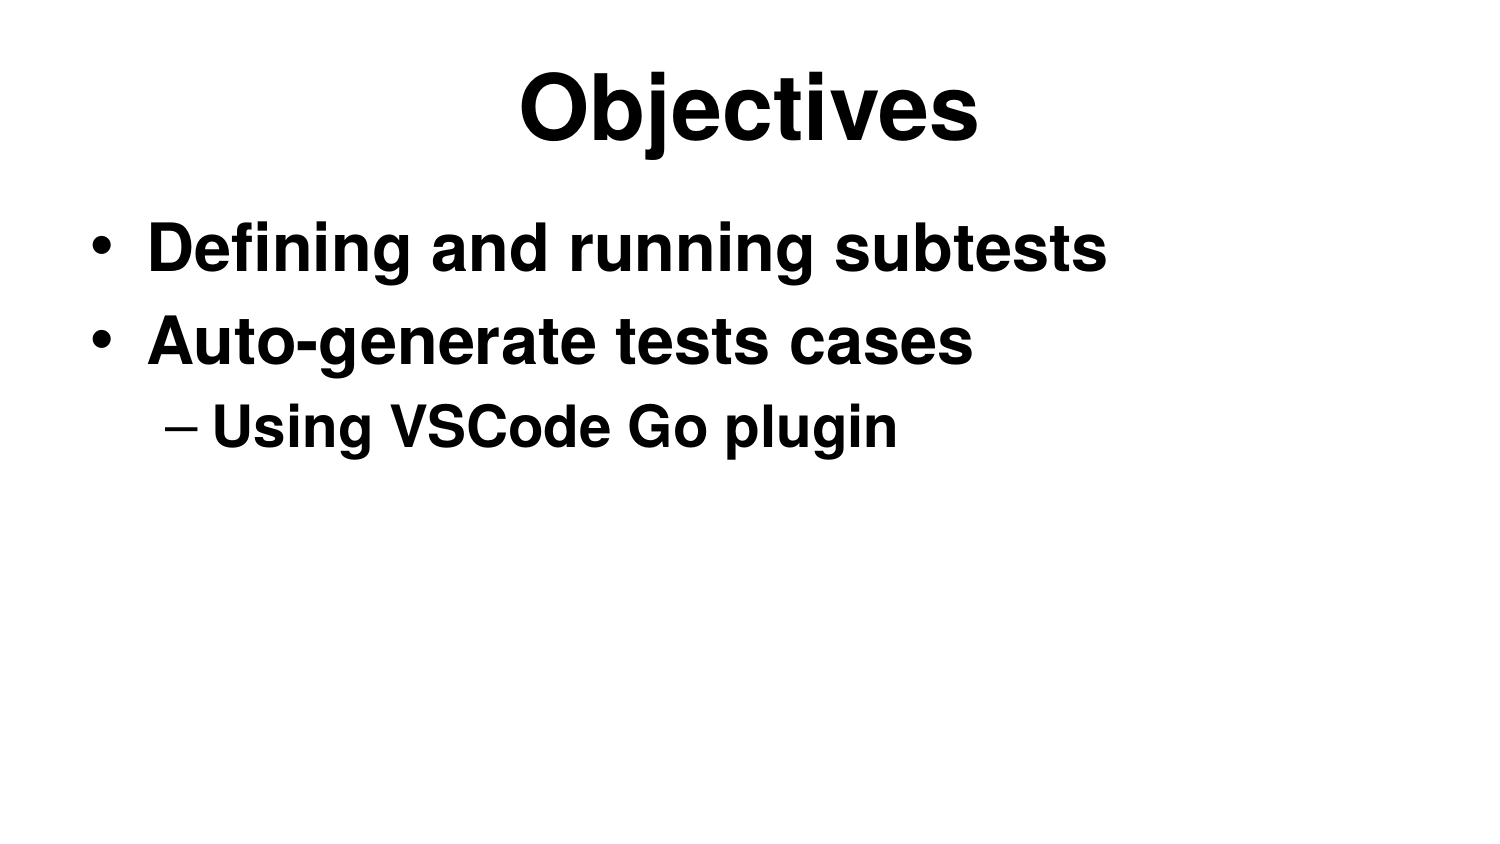

# Objectives
Defining and running subtests
Auto-generate tests cases
Using VSCode Go plugin